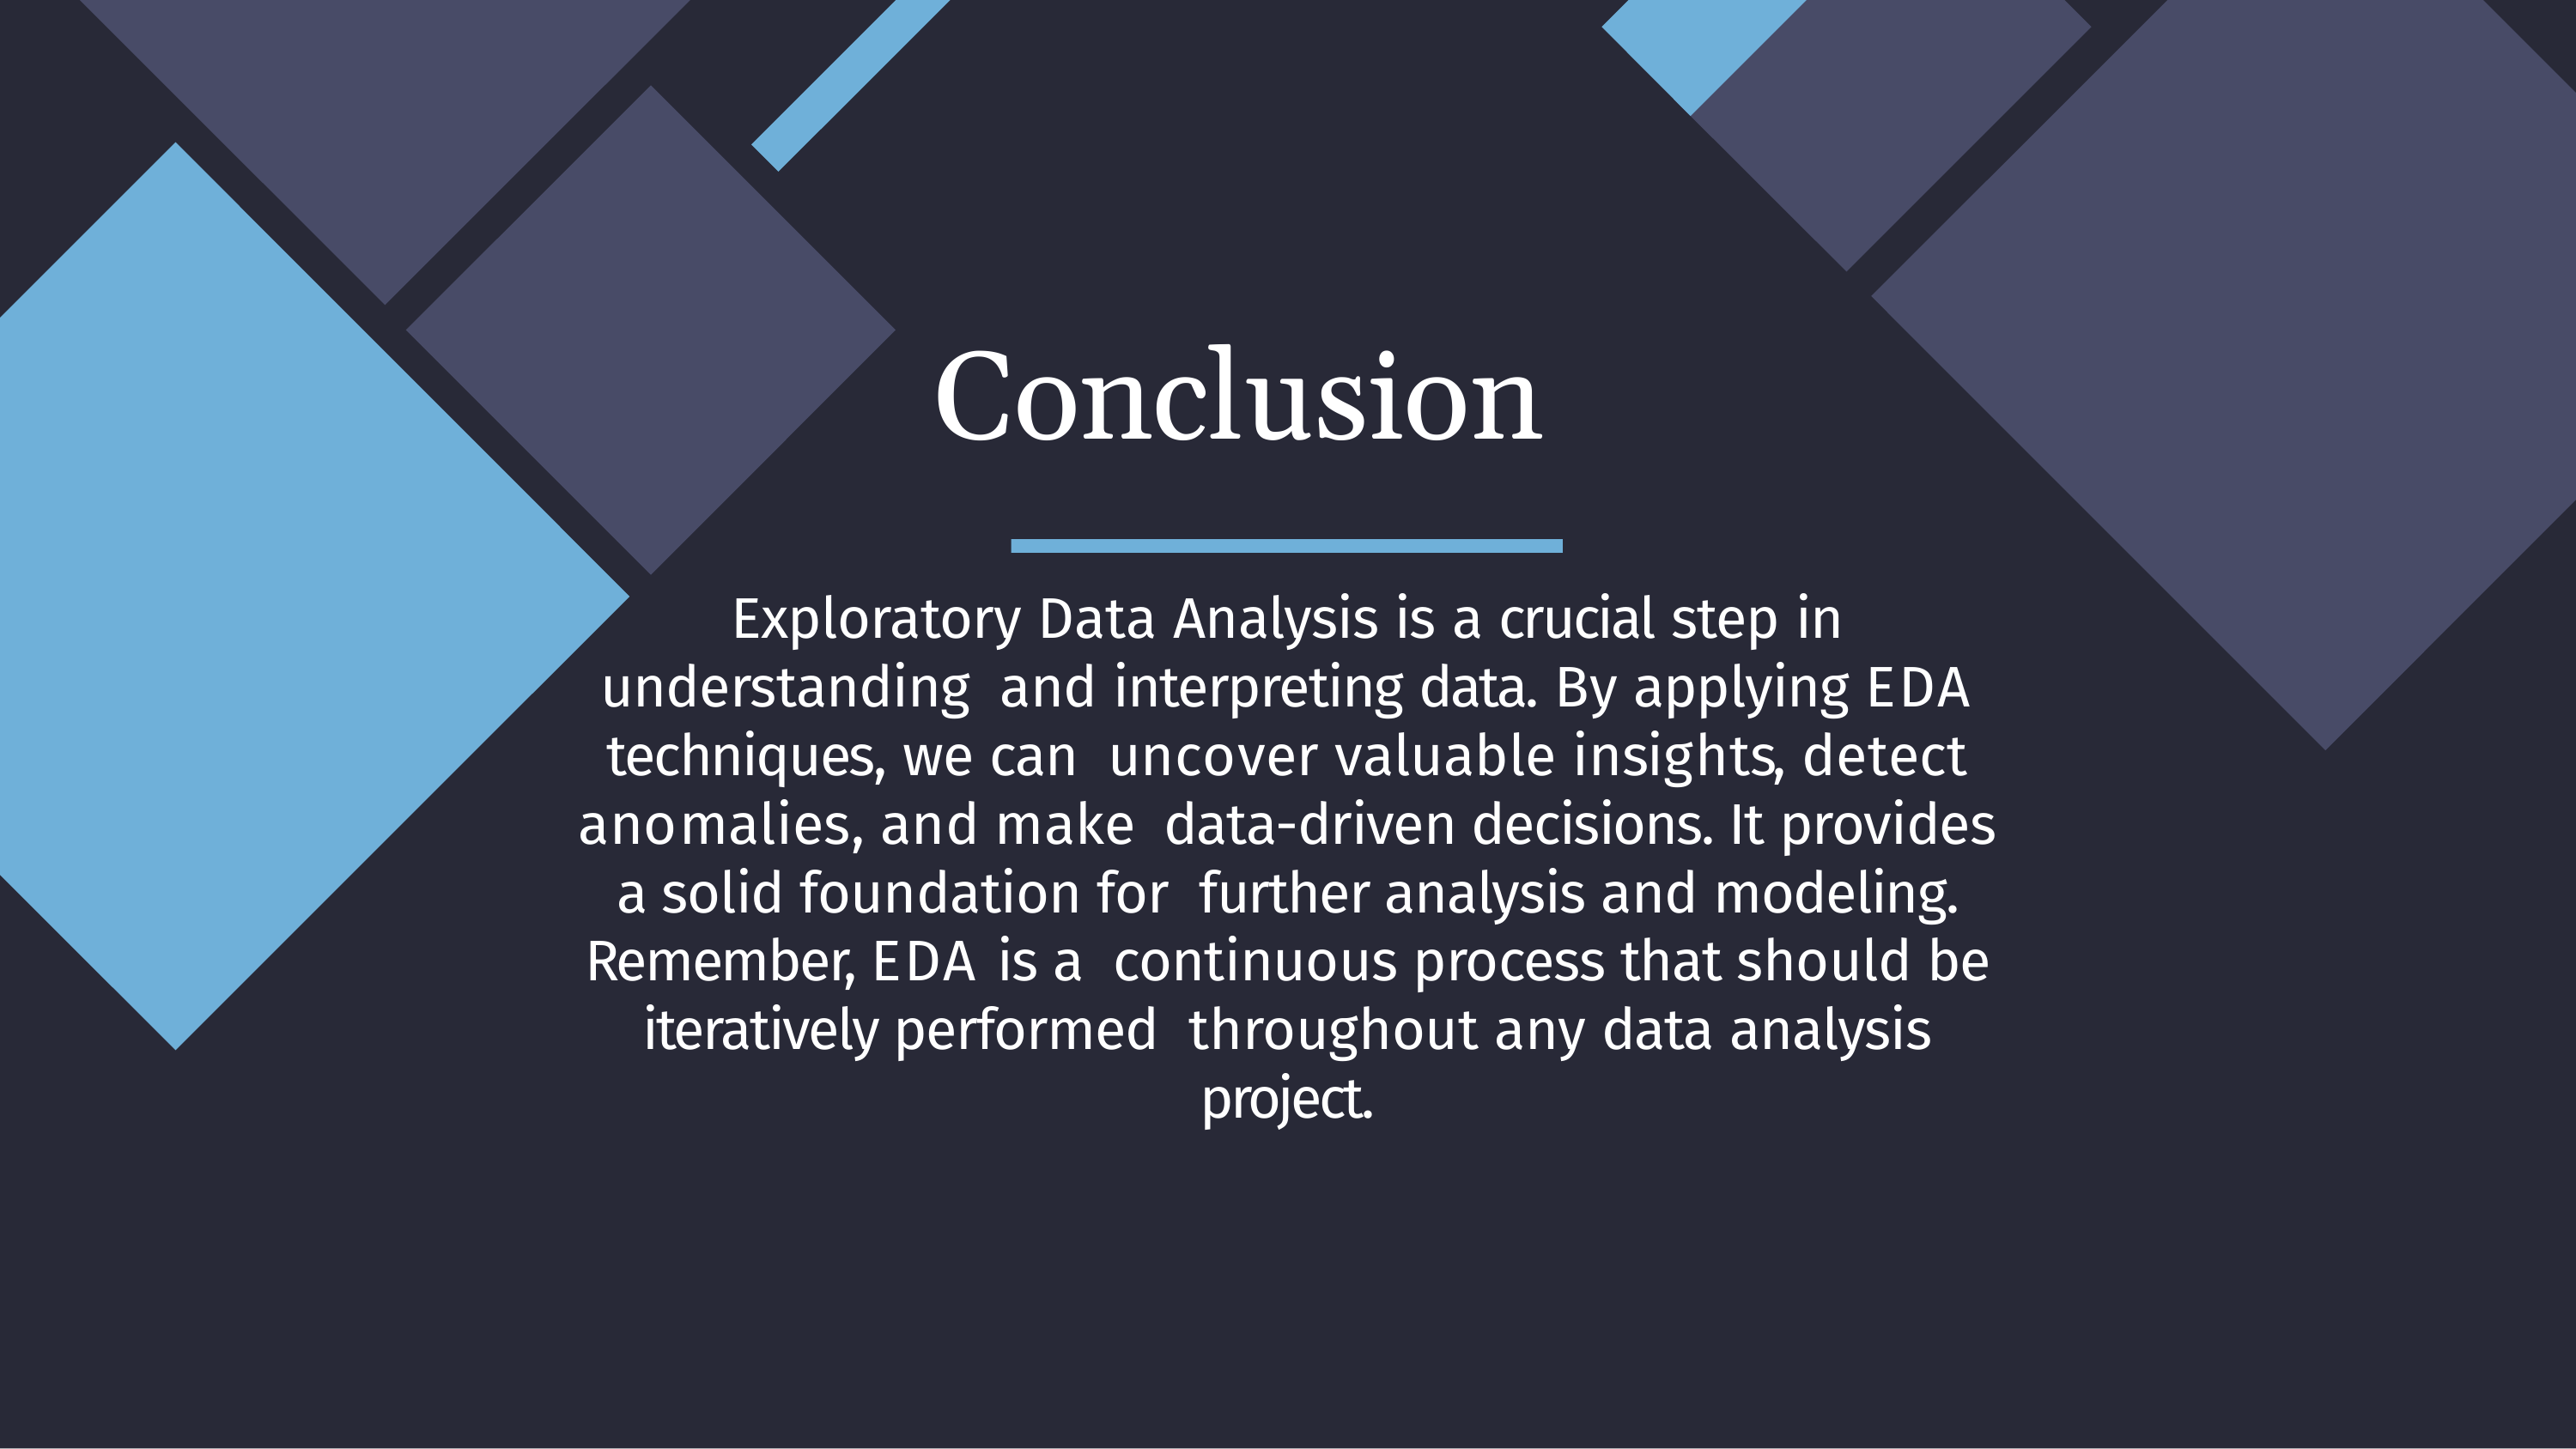

# Conclusion

Exploratory Data Analysis is a crucial step in understanding  and interpreting data. By applying EDA techniques, we can  uncover valuable insights, detect anomalies, and make  data-driven decisions. It provides a solid foundation for  further analysis and modeling. Remember, EDA is a  continuous process that should be iteratively performed  throughout any data analysis project.